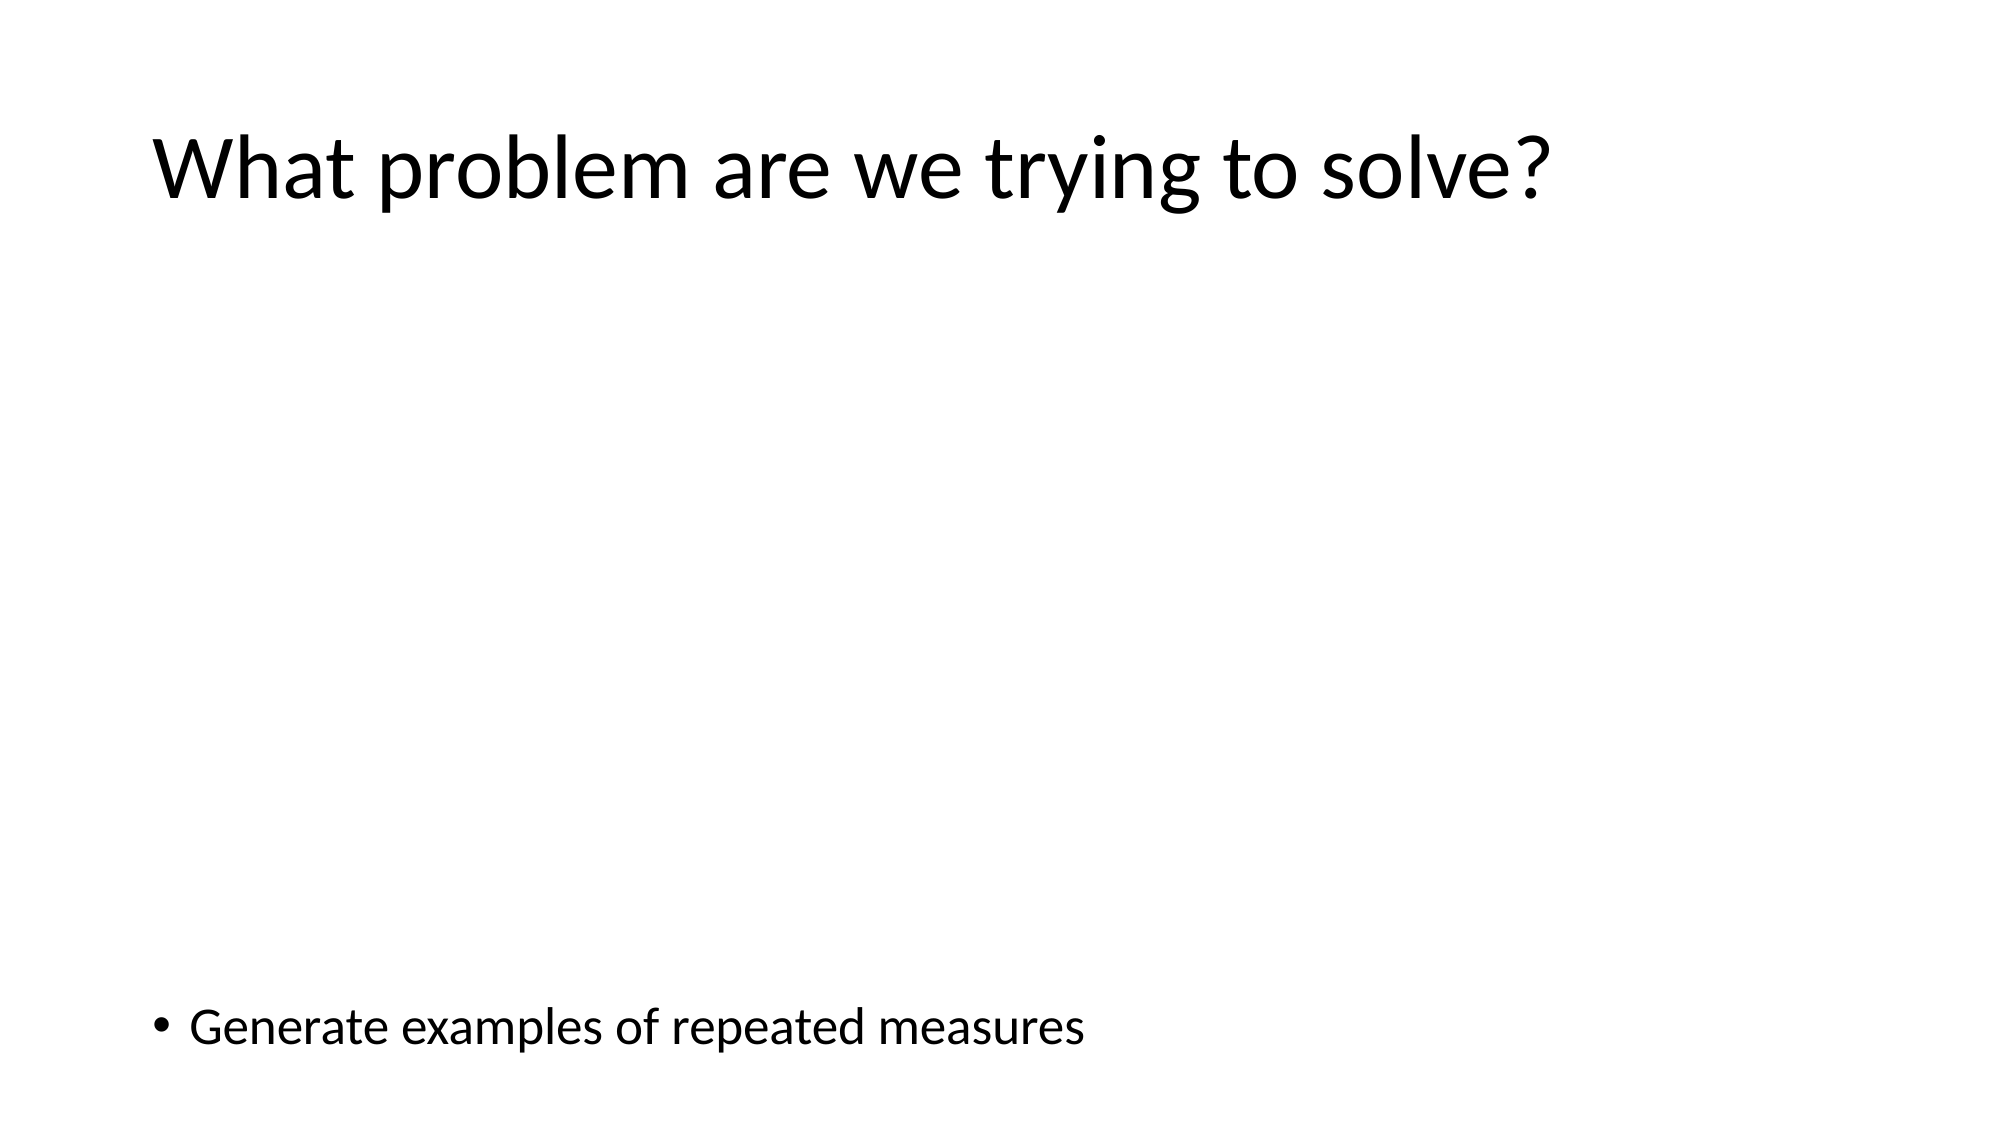

# What problem are we trying to solve?

Generate examples of repeated measures